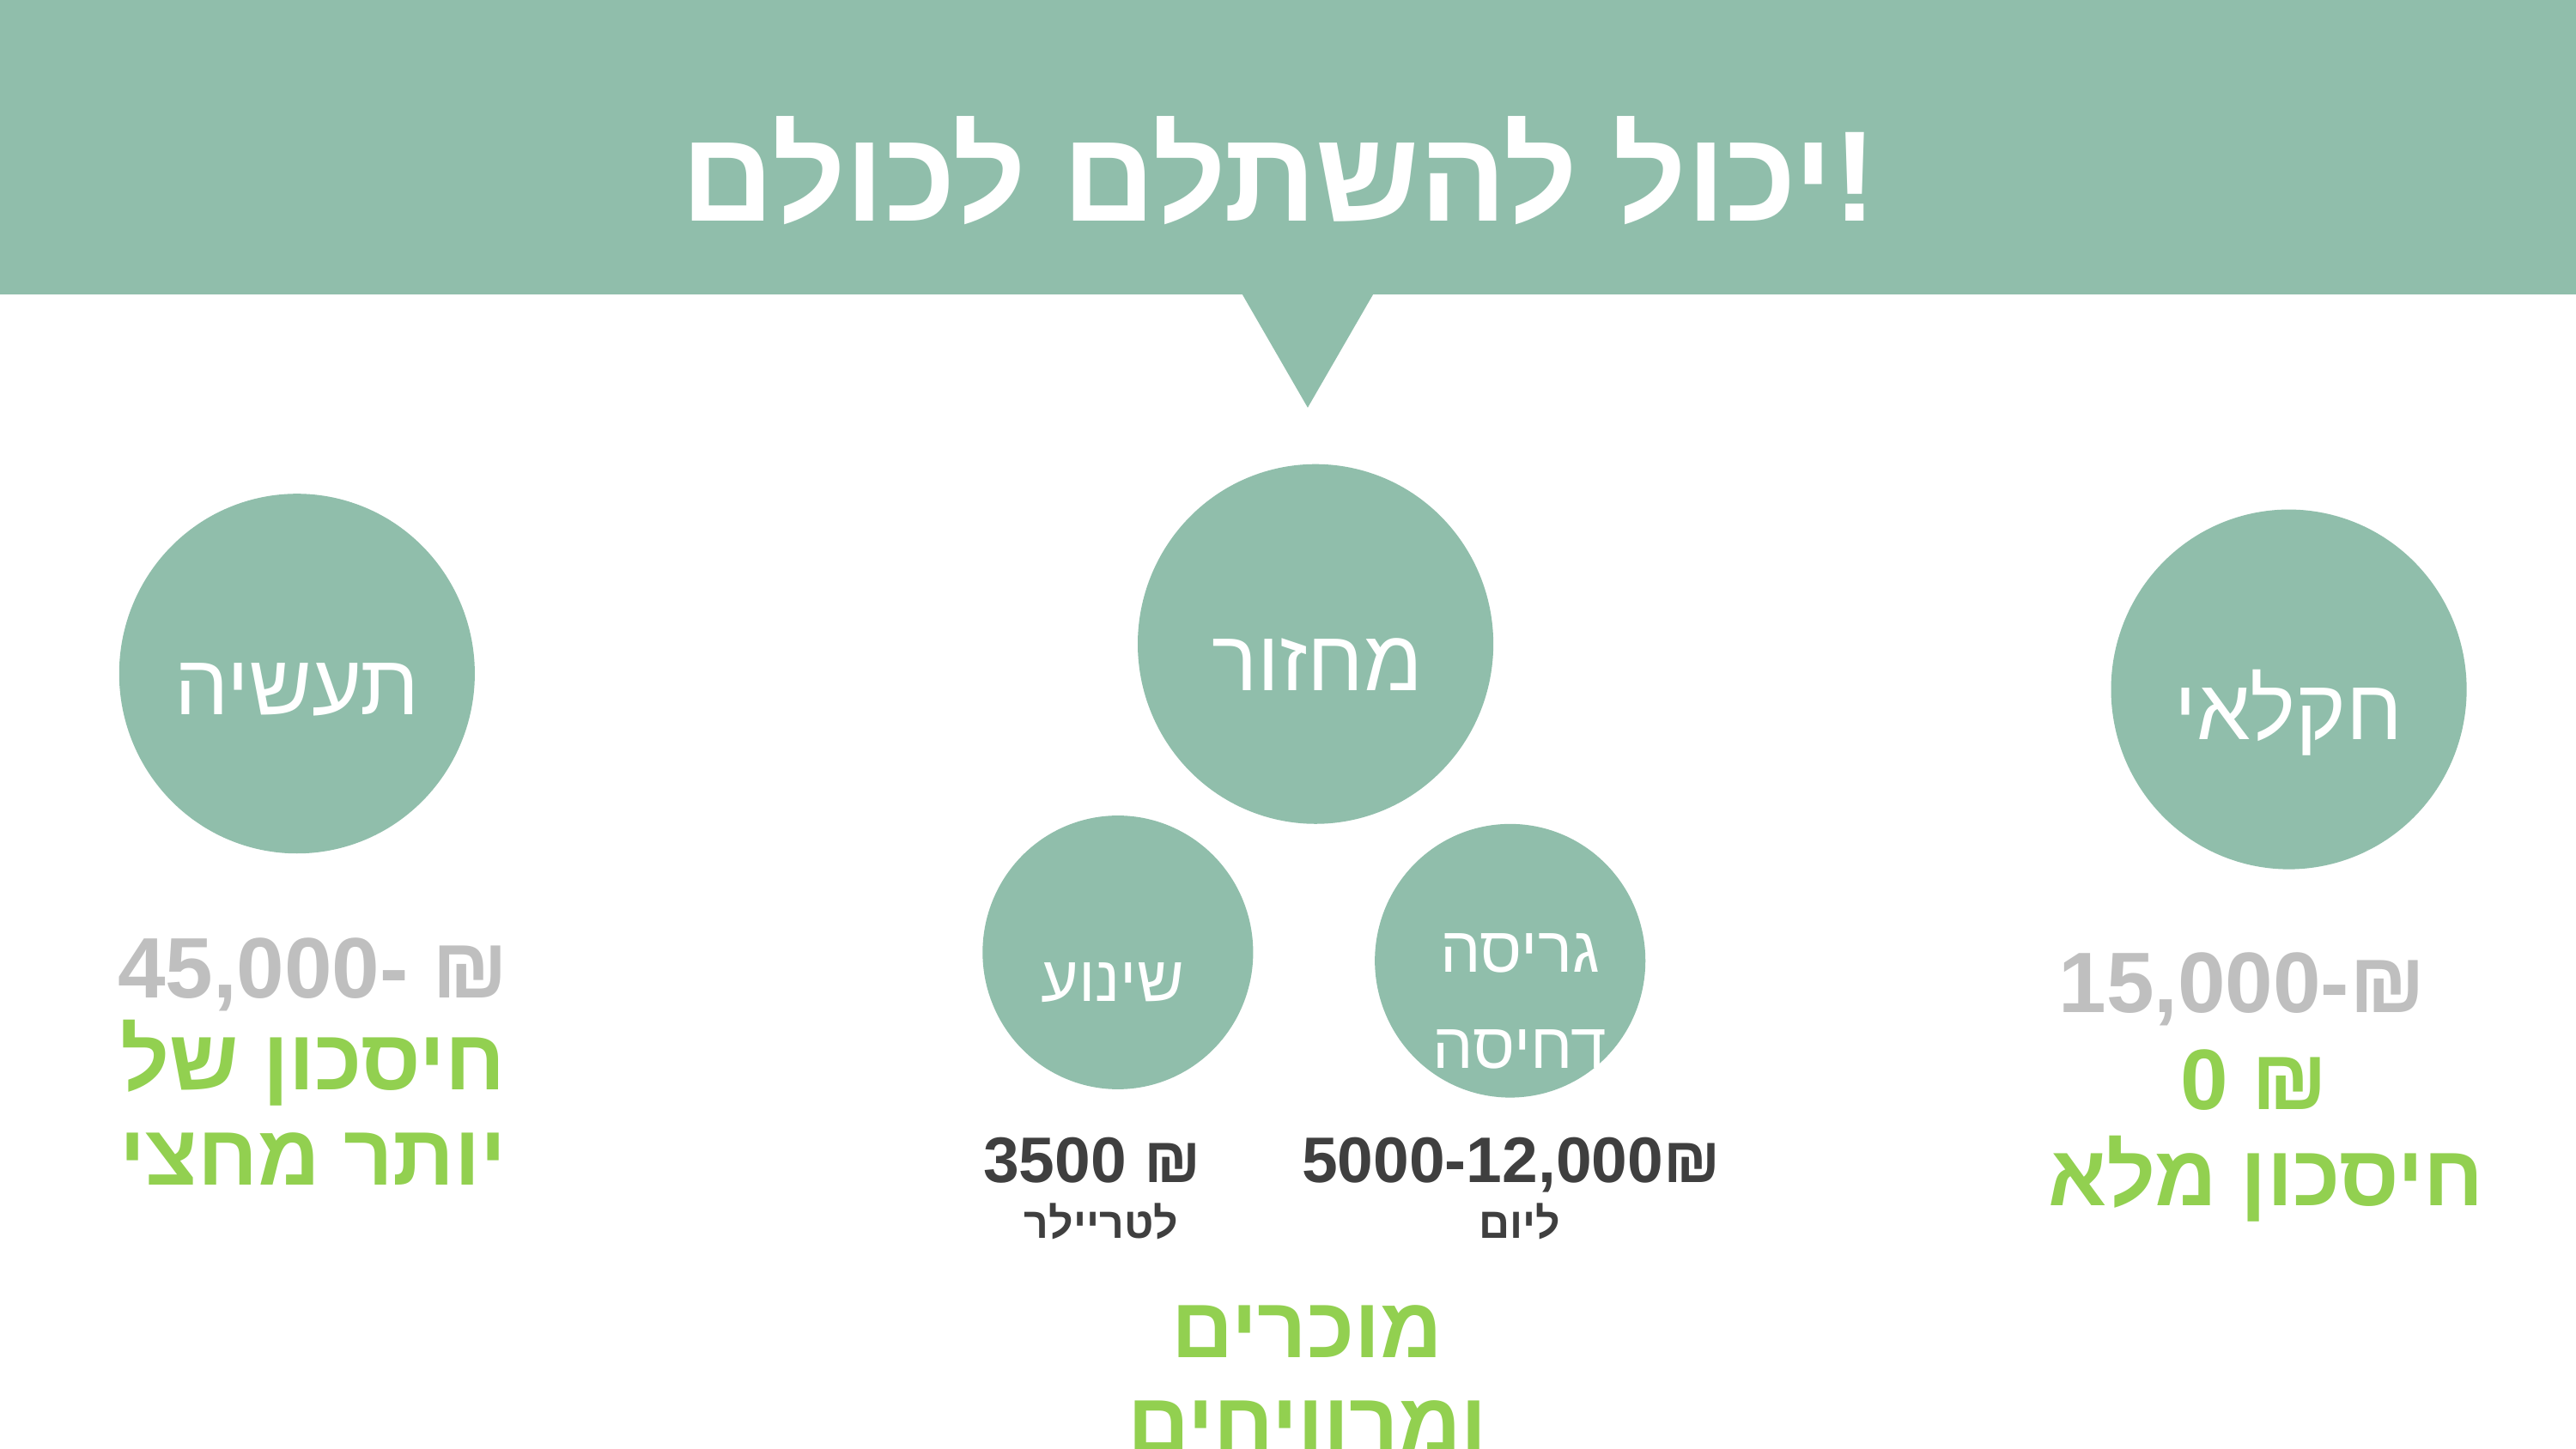

יכול להשתלם לכולם!

מחזור
תעשיה
חקלאי

גריסה
דחיסה
שינוע
45,000- ₪

15,000-₪
חיסכון של
יותר מחצי
0 ₪
חיסכון מלא
3500 ₪
לטריילר
5000-12,000₪
ליום
מוכרים ומרוויחים